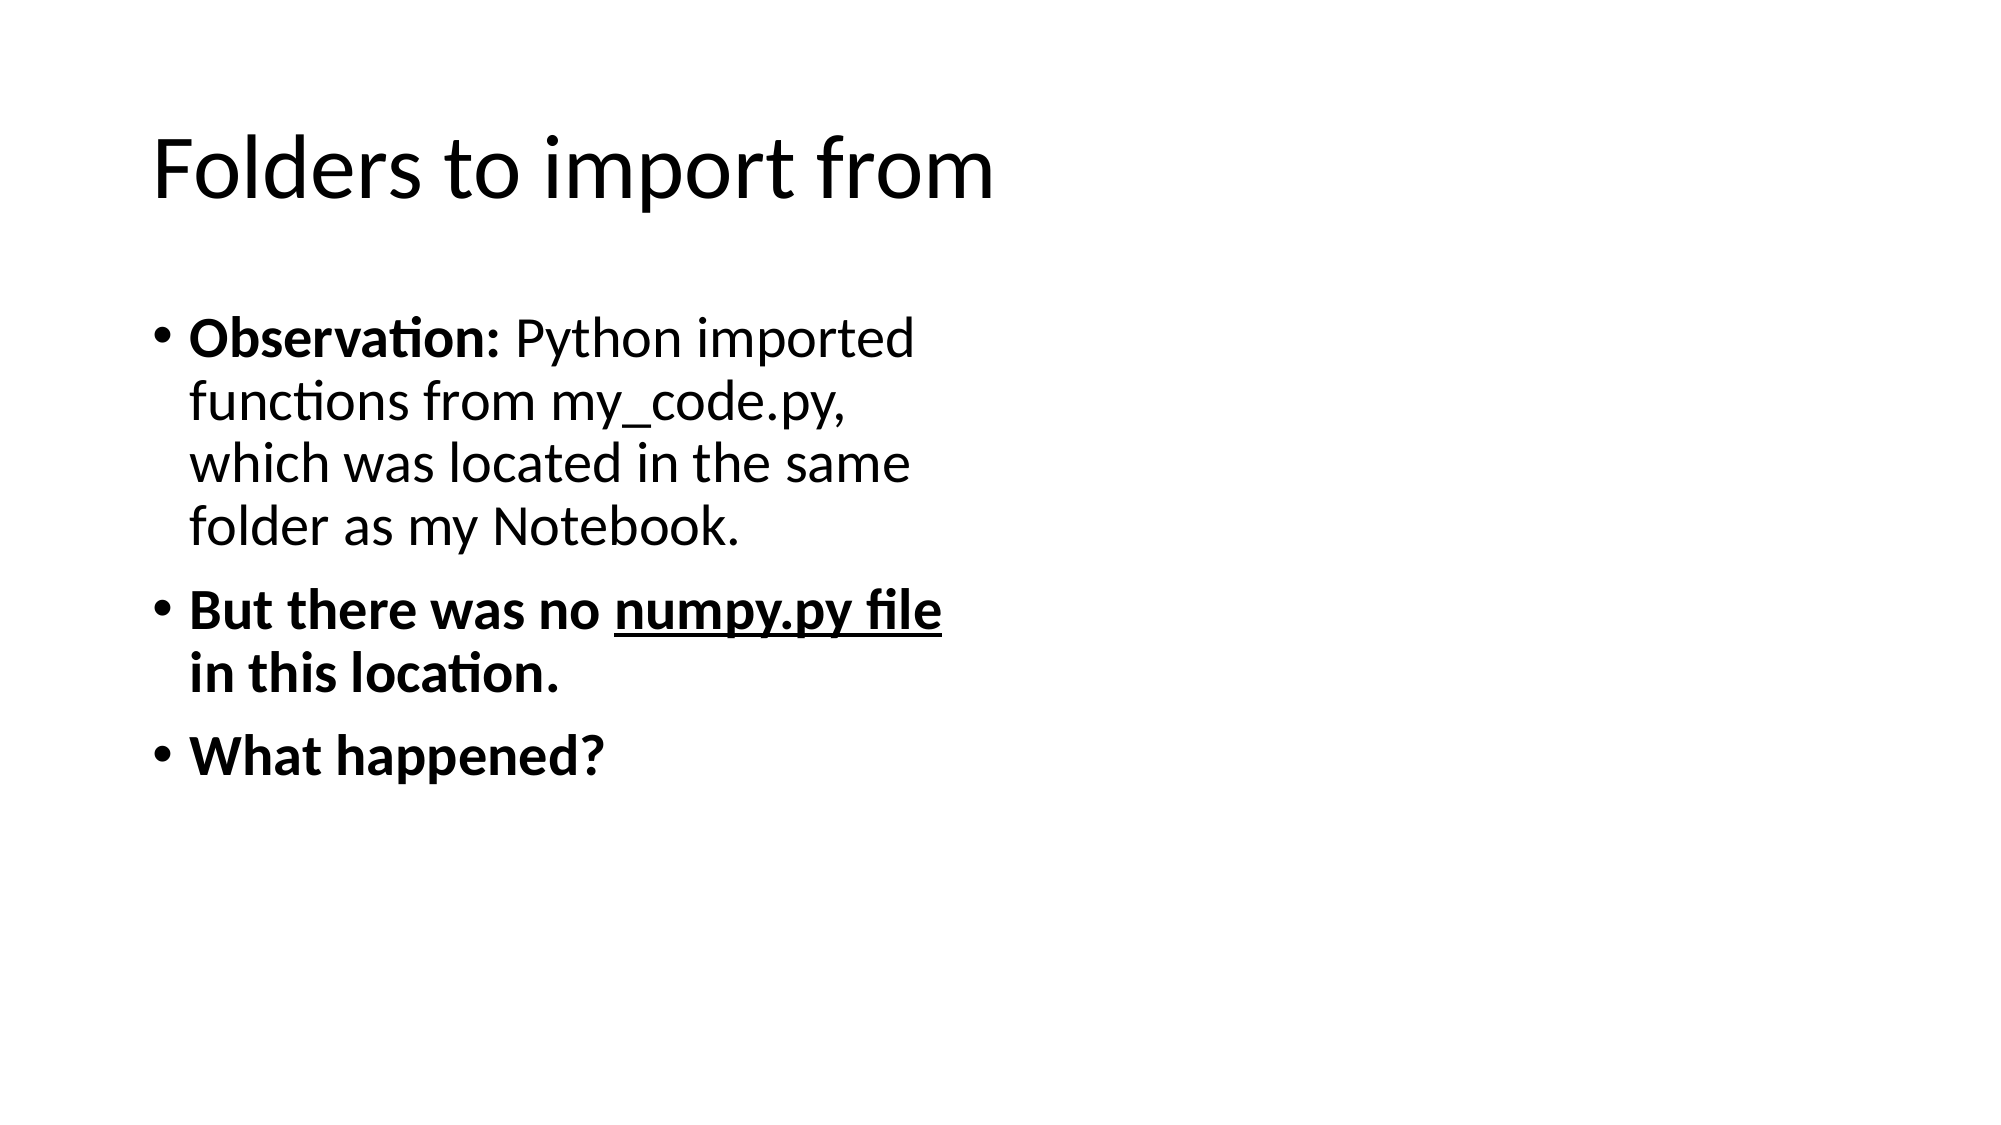

# Folders to import from
Observation: Python imported functions from my_code.py, which was located in the same folder as my Notebook.
But there was no numpy.py file in this location.
What happened?